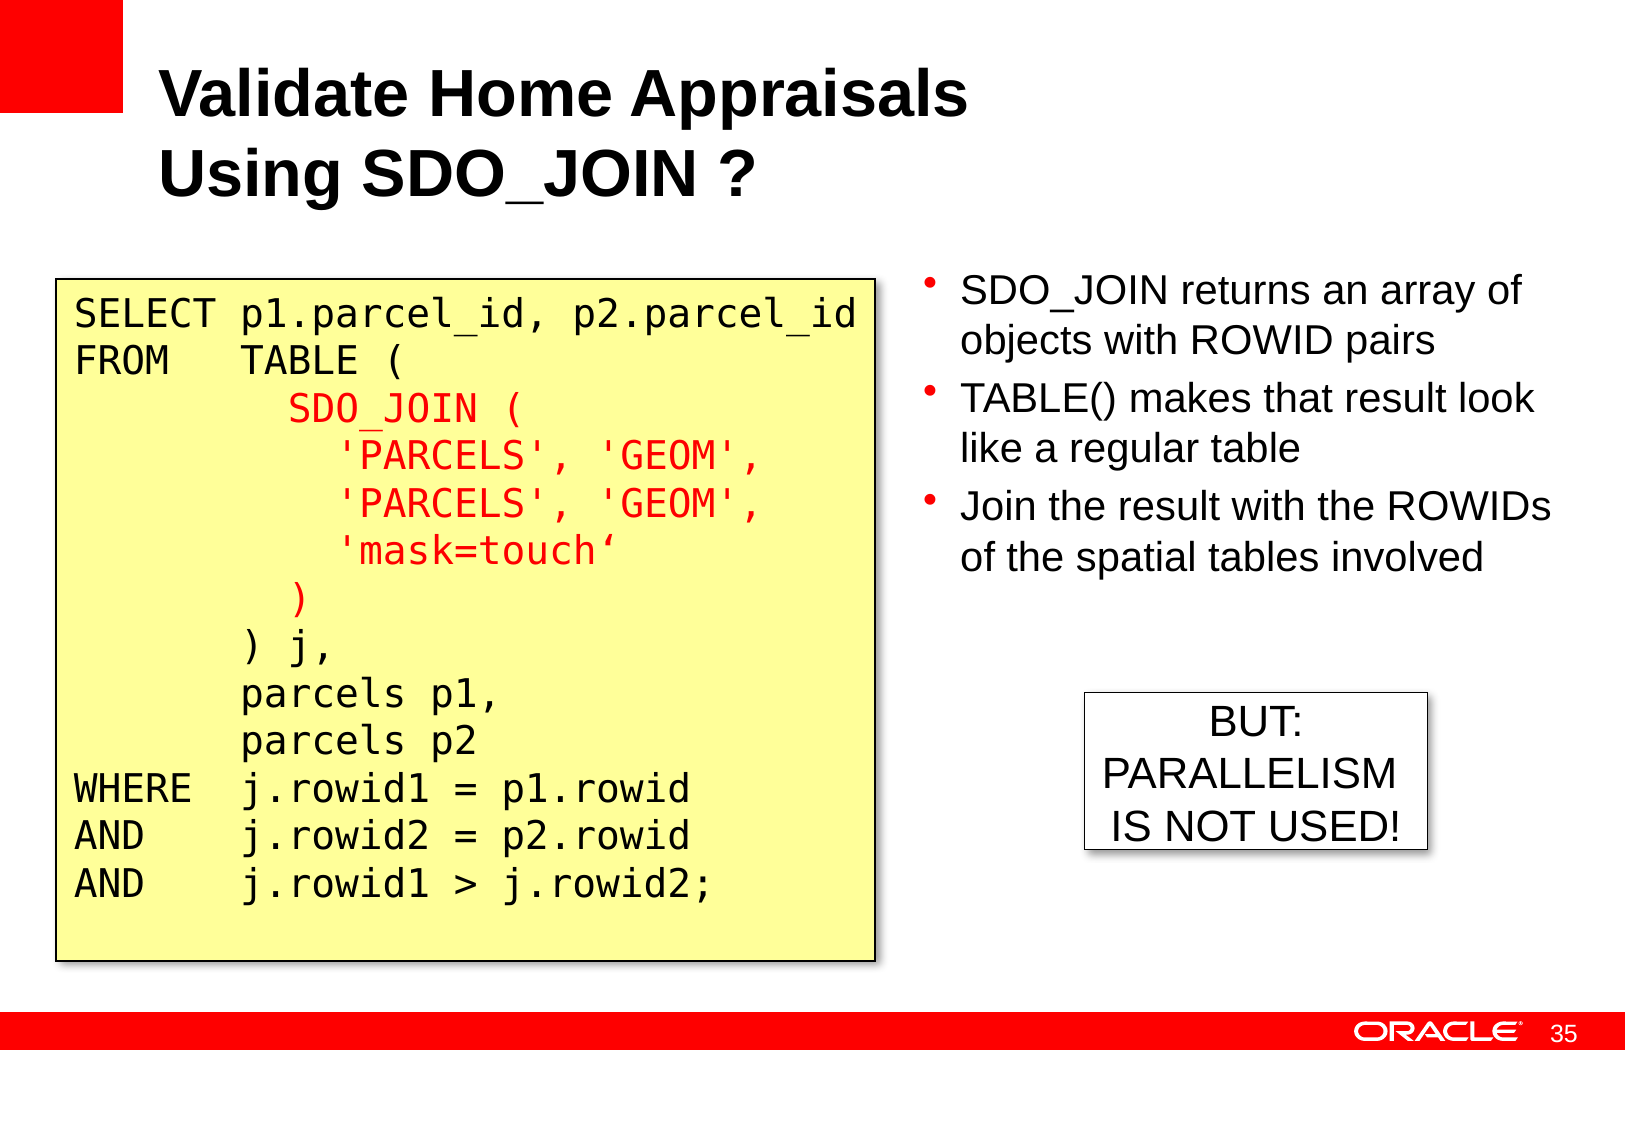

# Validate Home Appraisals Using SDO_JOIN ?
SDO_JOIN returns an array of objects with ROWID pairs
TABLE() makes that result look like a regular table
Join the result with the ROWIDs of the spatial tables involved

SELECT p1.parcel_id, p2.parcel_id
FROM   TABLE (
         SDO_JOIN (
           'PARCELS', 'GEOM',
           'PARCELS', 'GEOM',
           'mask=touch‘
         )
       ) j,
       parcels p1,
       parcels p2
WHERE  j.rowid1 = p1.rowid
AND    j.rowid2 = p2.rowid
AND    j.rowid1 > j.rowid2;
BUT: PARALLELISM
IS NOT USED!